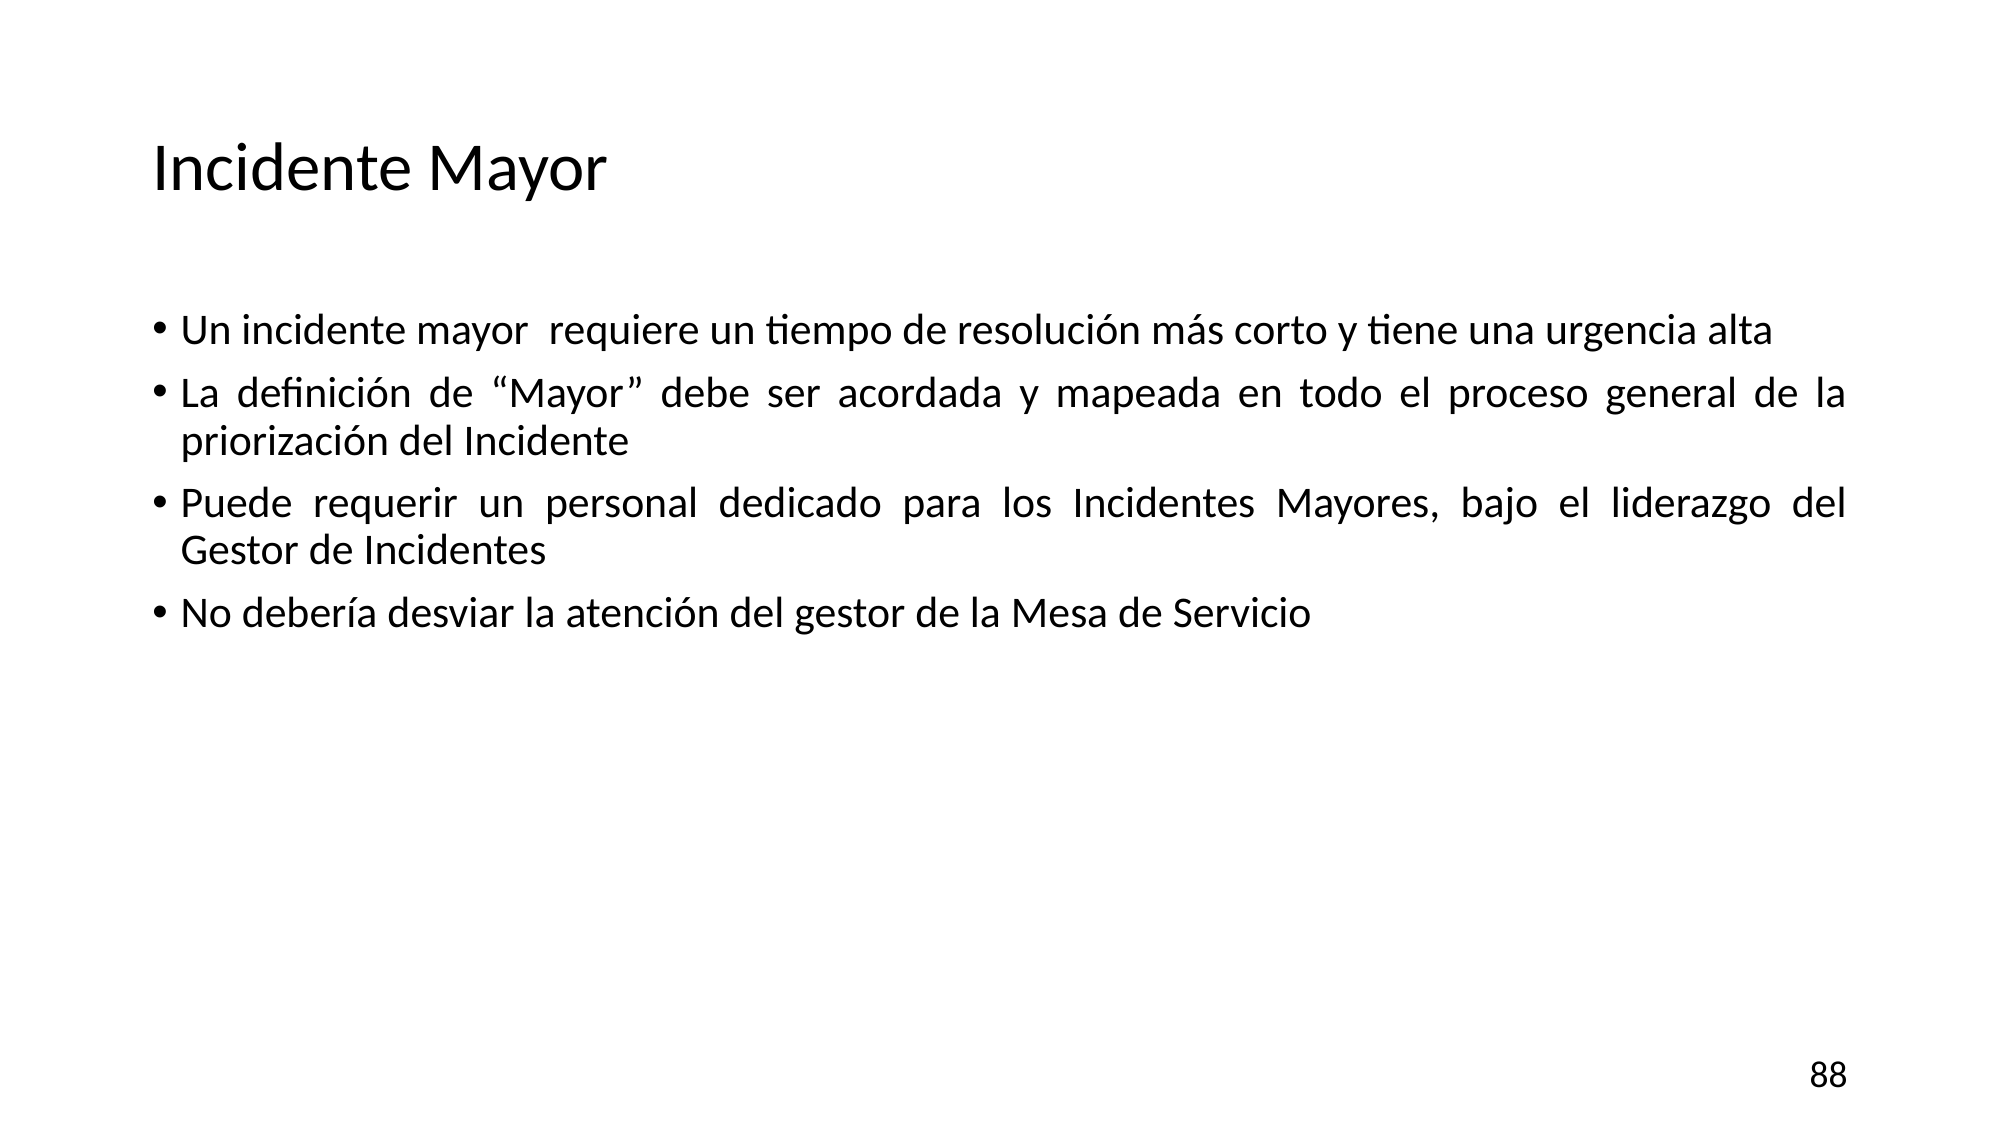

# Incidente Mayor
Un incidente mayor  requiere un tiempo de resolución más corto y tiene una urgencia alta
La definición de “Mayor” debe ser acordada y mapeada en todo el proceso general de la priorización del Incidente
Puede requerir un personal dedicado para los Incidentes Mayores, bajo el liderazgo del Gestor de Incidentes
No debería desviar la atención del gestor de la Mesa de Servicio
88